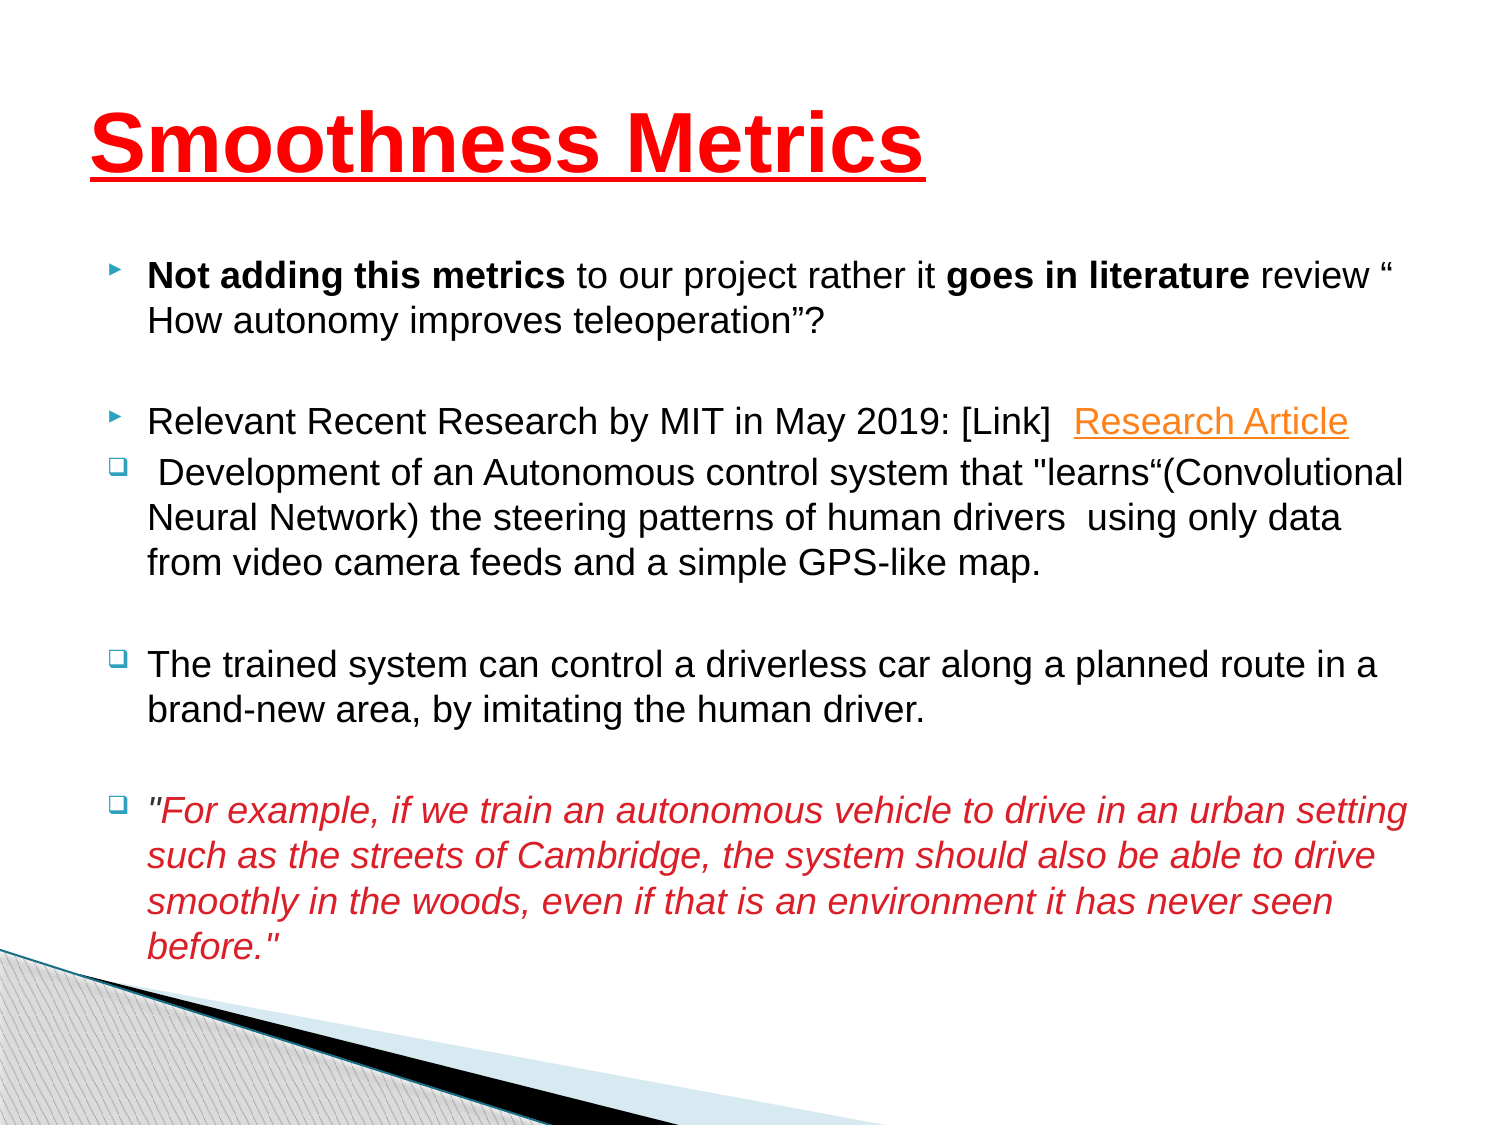

# Smoothness Metrics
Not adding this metrics to our project rather it goes in literature review “ How autonomy improves teleoperation”?

Relevant Recent Research by MIT in May 2019: [Link]  Research Article
 Development of an Autonomous control system that "learns“(Convolutional Neural Network) the steering patterns of human drivers  using only data from video camera feeds and a simple GPS-like map.

The trained system can control a driverless car along a planned route in a brand-new area, by imitating the human driver.

"For example, if we train an autonomous vehicle to drive in an urban setting such as the streets of Cambridge, the system should also be able to drive smoothly in the woods, even if that is an environment it has never seen before."